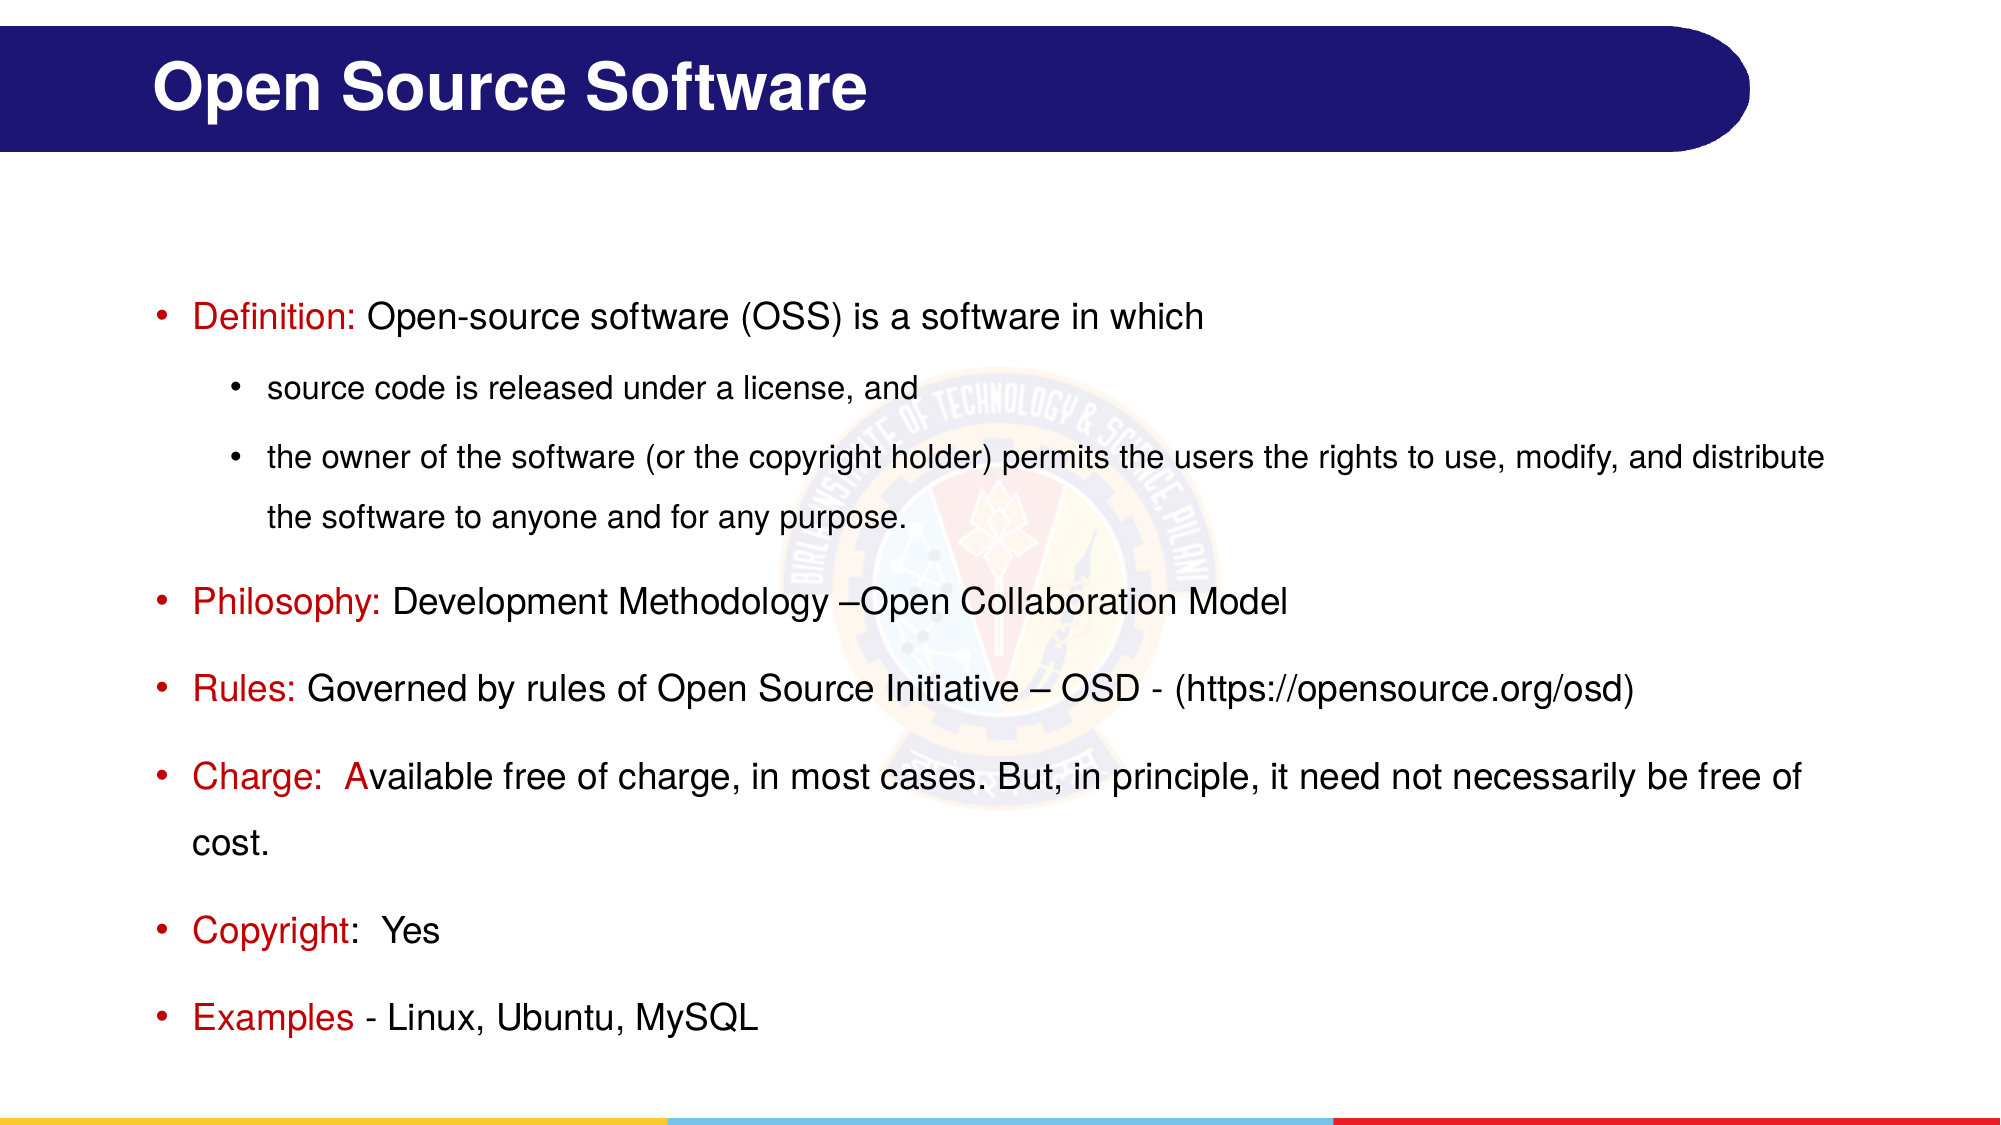

# Open Source Software

Definition: Open-source software (OSS) is a software in which
source code is released under a license, and
the owner of the software (or the copyright holder) permits the users the rights to use, modify, and distribute the software to anyone and for any purpose.
Philosophy: Development Methodology –Open Collaboration Model
Rules: Governed by rules of Open Source Initiative – OSD - (https://opensource.org/osd)
Charge:  Available free of charge, in most cases. But, in principle, it need not necessarily be free of cost.
Copyright:  Yes
Examples - Linux, Ubuntu, MySQL